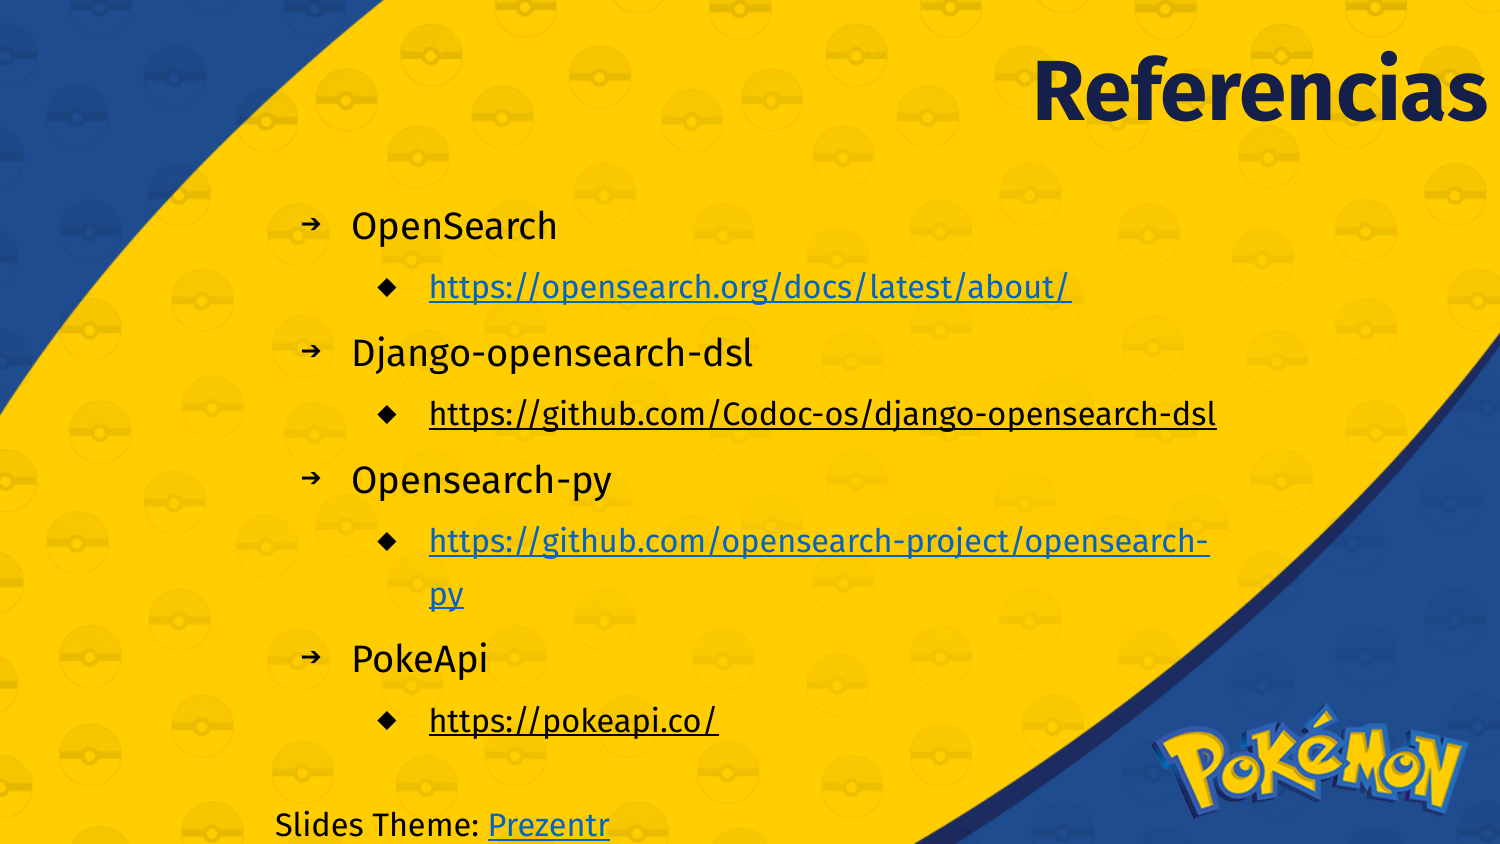

# Referencias
OpenSearch
https://opensearch.org/docs/latest/about/
Django-opensearch-dsl
https://github.com/Codoc-os/django-opensearch-dsl
Opensearch-py
https://github.com/opensearch-project/opensearch-py
PokeApi
https://pokeapi.co/

Slides Theme: Prezentr